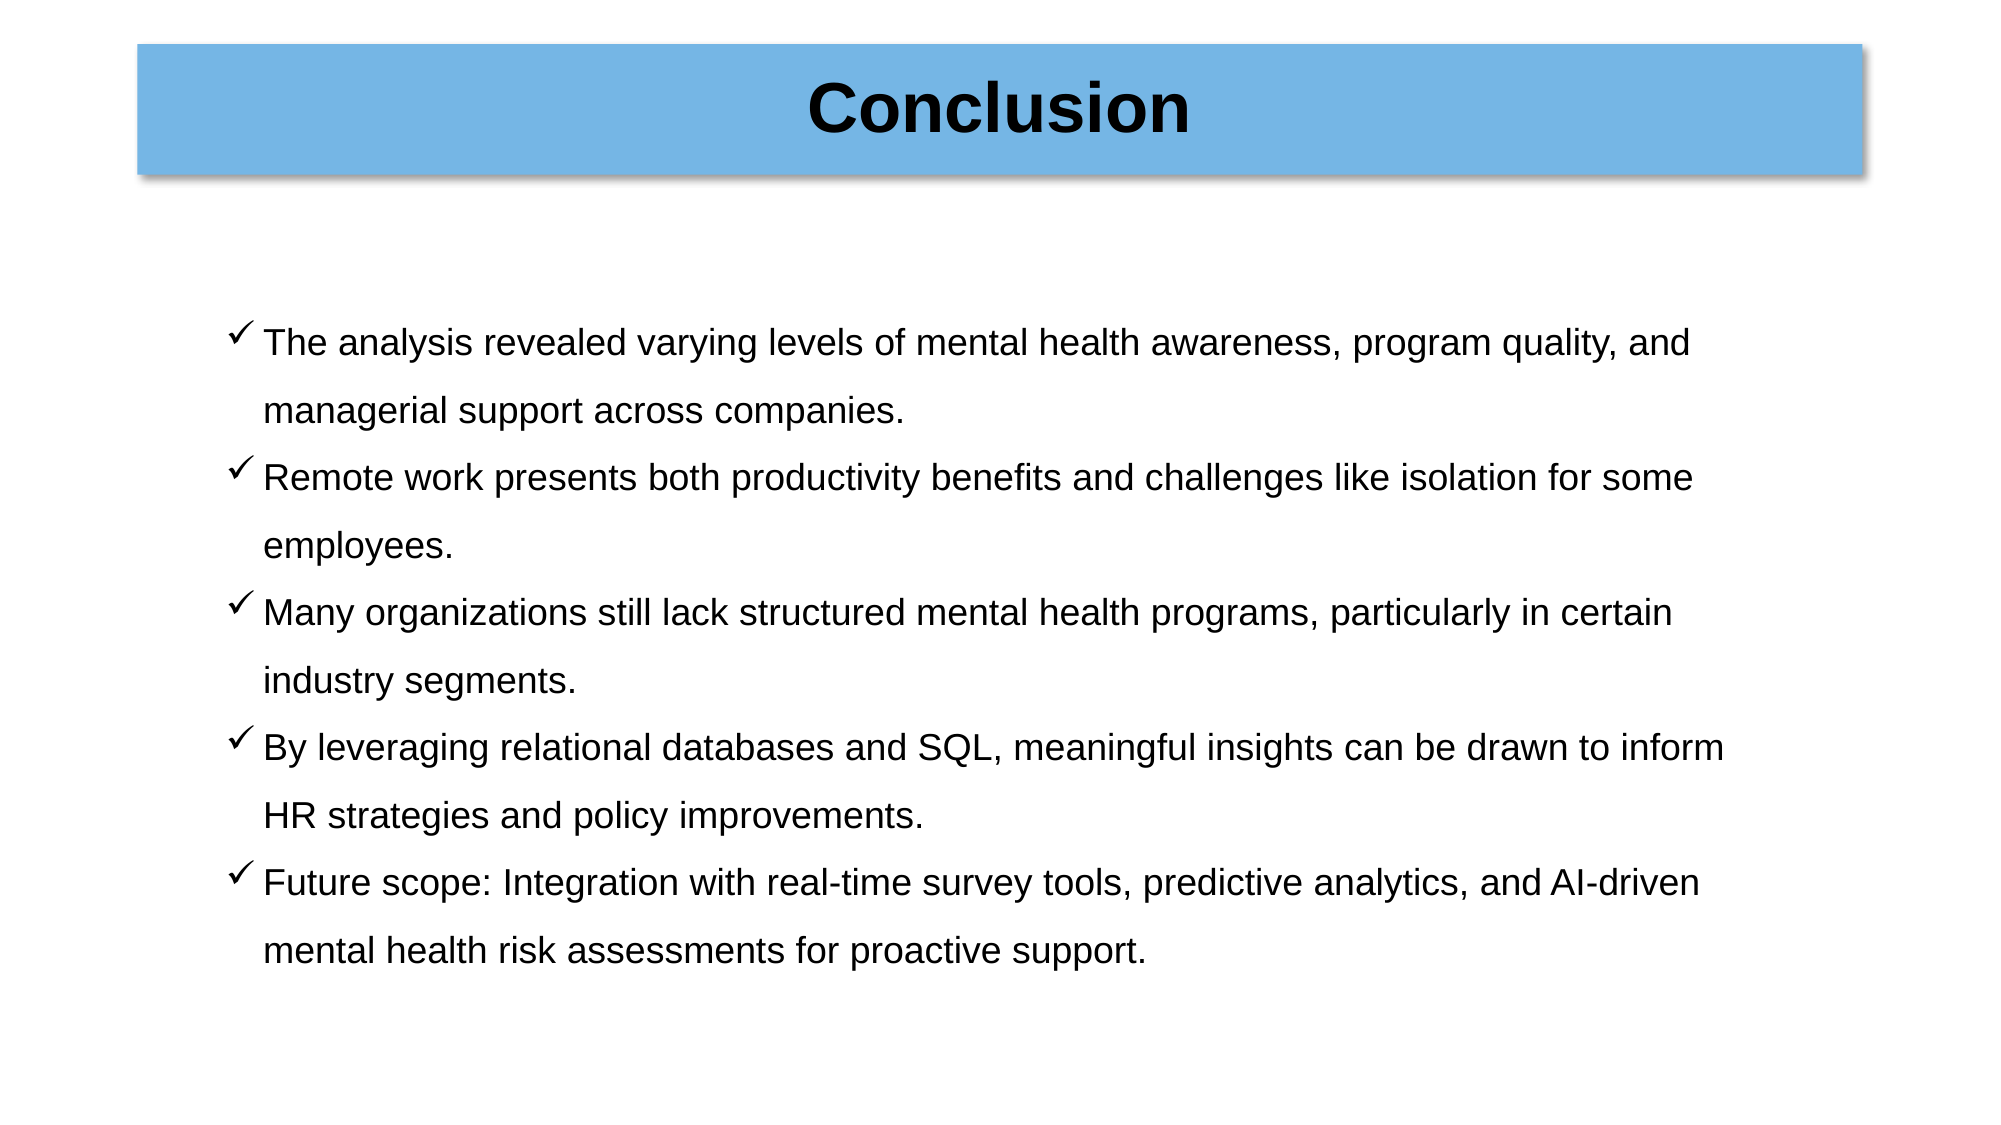

# Conclusion
The analysis revealed varying levels of mental health awareness, program quality, and managerial support across companies.
Remote work presents both productivity benefits and challenges like isolation for some employees.
Many organizations still lack structured mental health programs, particularly in certain industry segments.
By leveraging relational databases and SQL, meaningful insights can be drawn to inform HR strategies and policy improvements.
Future scope: Integration with real-time survey tools, predictive analytics, and AI-driven mental health risk assessments for proactive support.